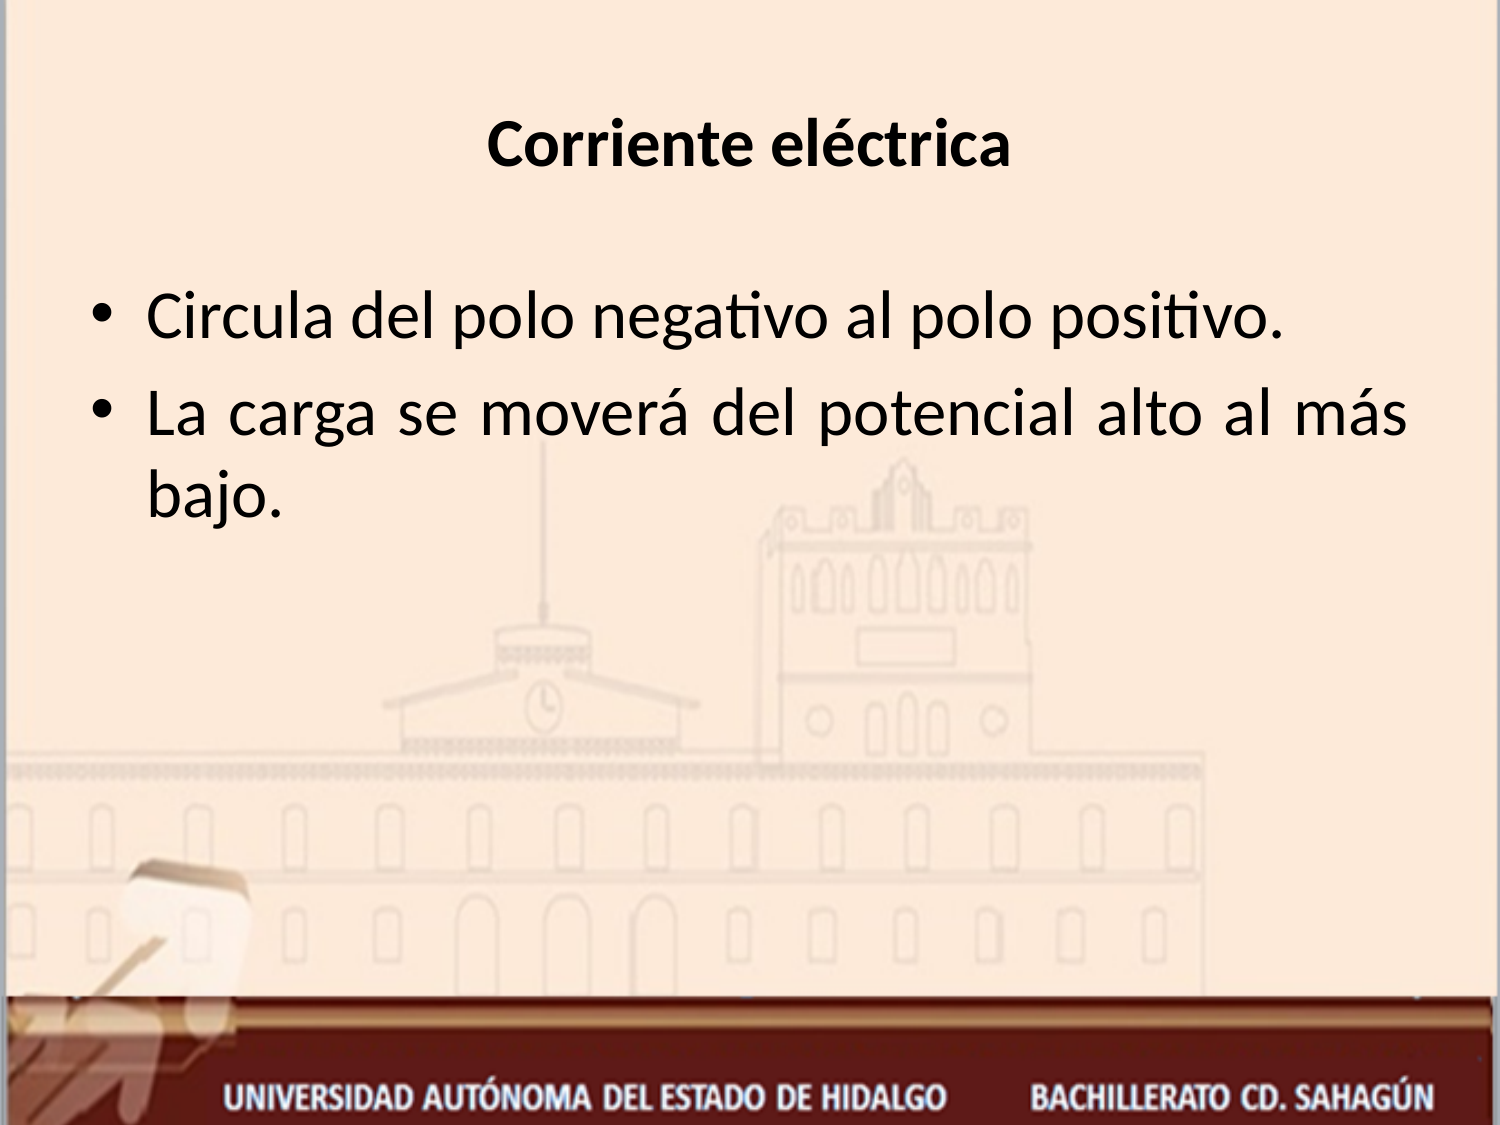

# Corriente eléctrica
Circula del polo negativo al polo positivo.
La carga se moverá del potencial alto al más bajo.